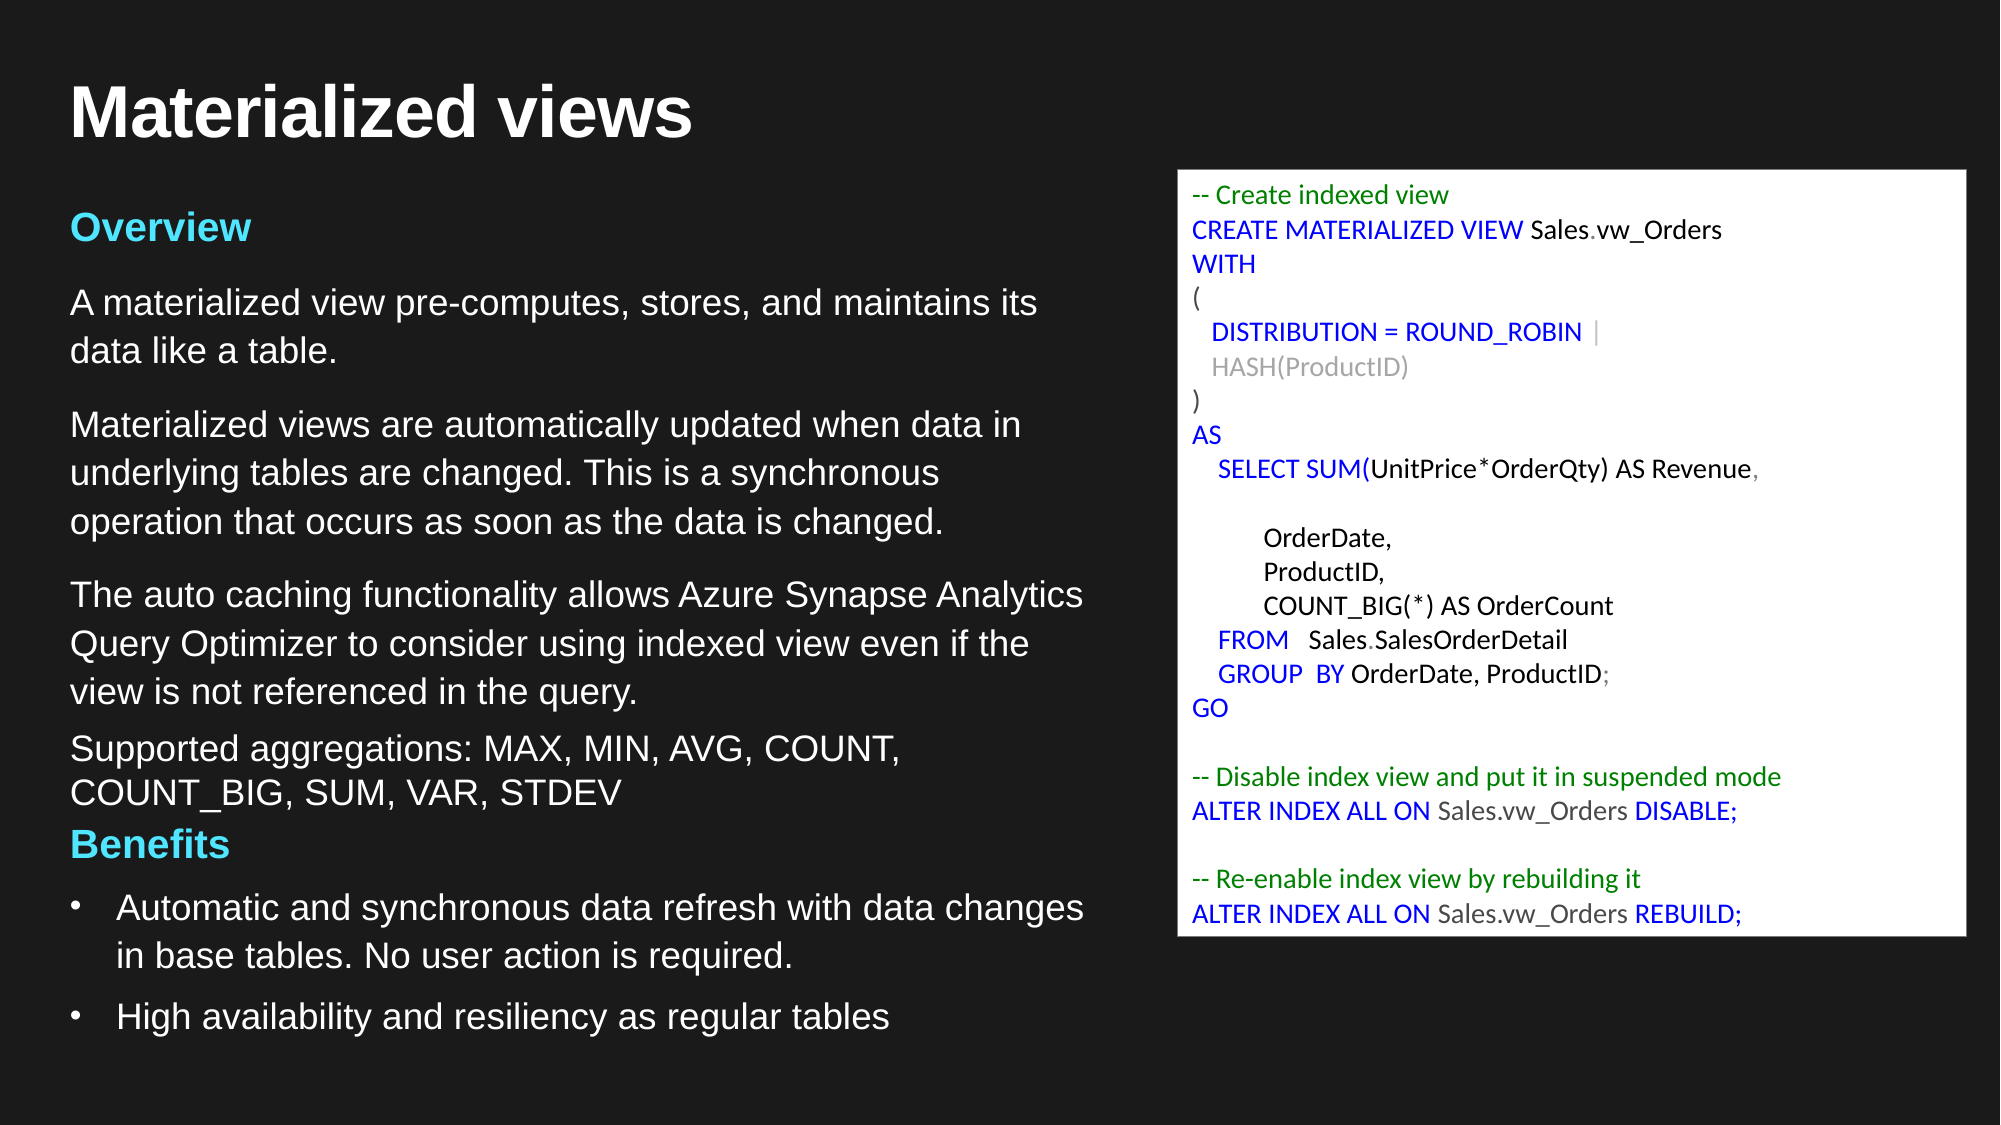

# Materialized views
-- Create indexed view
CREATE MATERIALIZED VIEW Sales.vw_Orders
WITH
(
   DISTRIBUTION = ROUND_ROBIN |
   HASH(ProductID)
)
AS
    SELECT SUM(UnitPrice*OrderQty) AS Revenue,
           OrderDate,
           ProductID,
           COUNT_BIG(*) AS OrderCount
    FROM   Sales.SalesOrderDetail
    GROUP  BY OrderDate, ProductID;
GO

-- Disable index view and put it in suspended mode
ALTER INDEX ALL ON Sales.vw_Orders DISABLE;

-- Re-enable index view by rebuilding it
ALTER INDEX ALL ON Sales.vw_Orders REBUILD;
Overview
A materialized view pre-computes, stores, and maintains its data like a table.
Materialized views are automatically updated when data in underlying tables are changed. This is a synchronous operation that occurs as soon as the data is changed.
The auto caching functionality allows Azure Synapse Analytics Query Optimizer to consider using indexed view even if the view is not referenced in the query.
Supported aggregations: MAX, MIN, AVG, COUNT, COUNT_BIG, SUM, VAR, STDEV
Benefits
Automatic and synchronous data refresh with data changes in base tables. No user action is required.
High availability and resiliency as regular tables